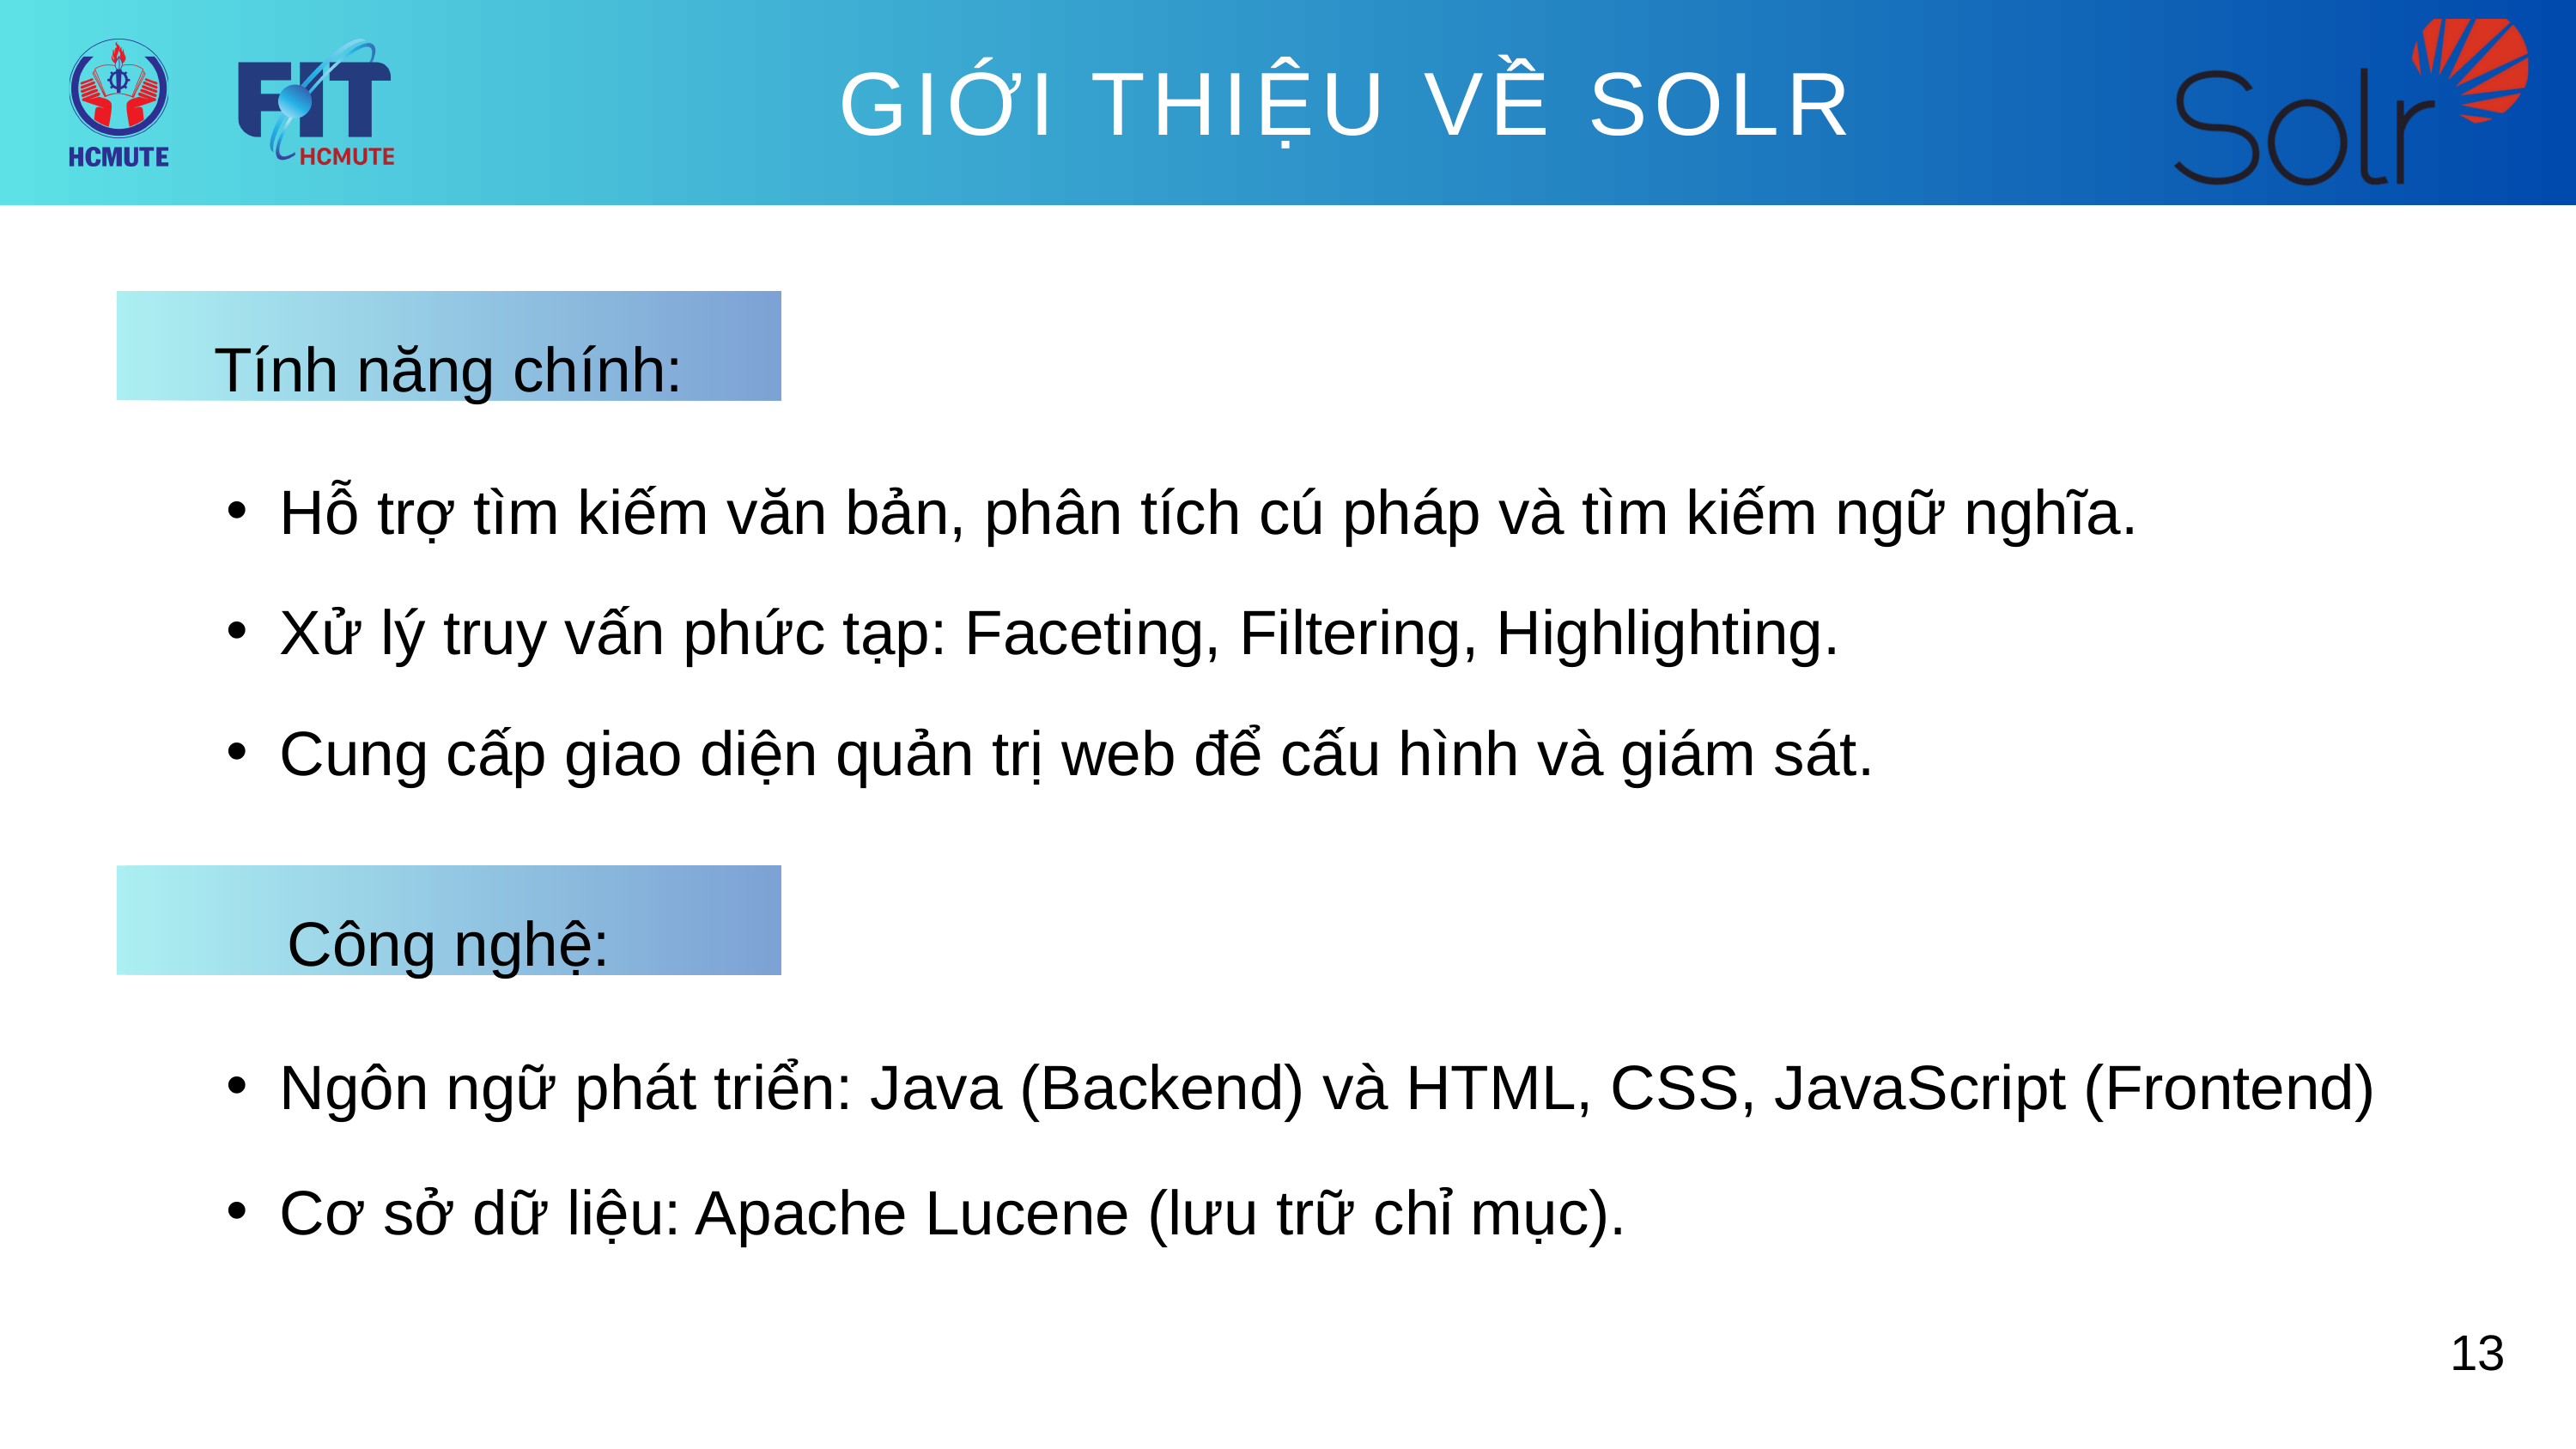

GIỚI THIỆU VỀ SOLR

Tính năng chính:
Hỗ trợ tìm kiếm văn bản, phân tích cú pháp và tìm kiếm ngữ nghĩa.
Xử lý truy vấn phức tạp: Faceting, Filtering, Highlighting.
Cung cấp giao diện quản trị web để cấu hình và giám sát.

Công nghệ:
Ngôn ngữ phát triển: Java (Backend) và HTML, CSS, JavaScript (Frontend)
Cơ sở dữ liệu: Apache Lucene (lưu trữ chỉ mục).
13